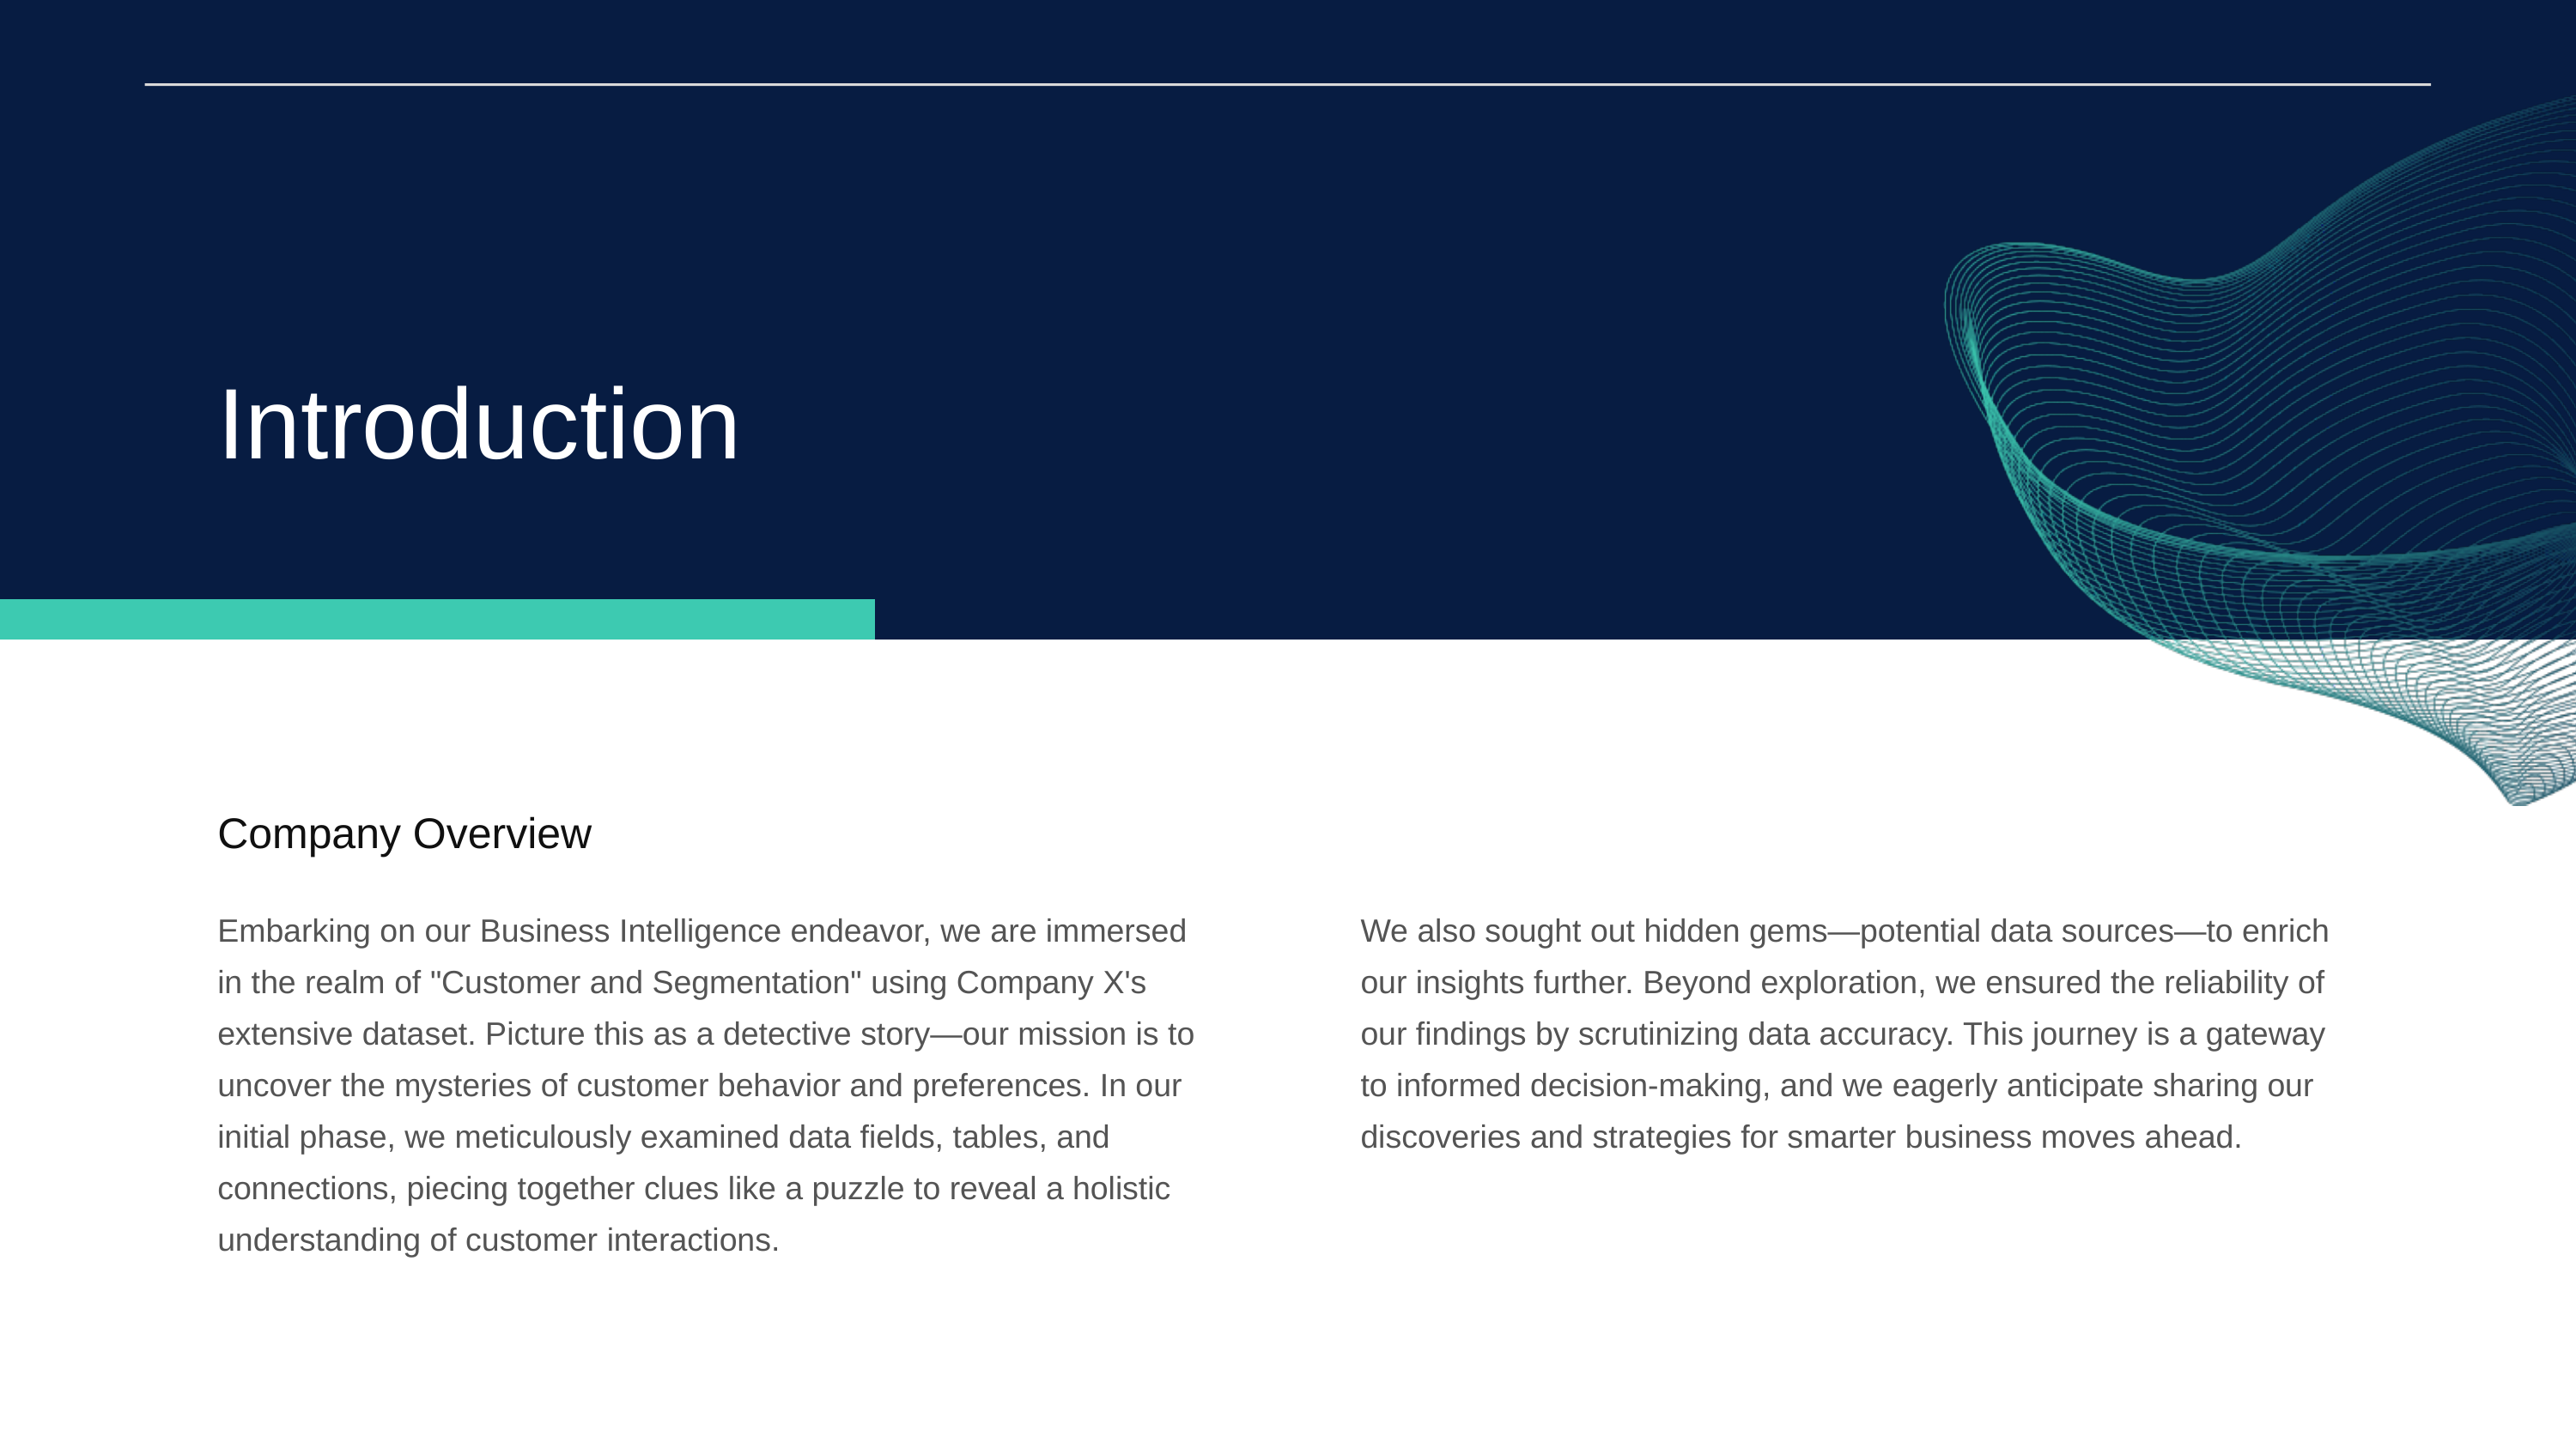

Introduction

Company Overview
Embarking on our Business Intelligence endeavor, we are immersed in the realm of "Customer and Segmentation" using Company X's extensive dataset. Picture this as a detective story—our mission is to uncover the mysteries of customer behavior and preferences. In our initial phase, we meticulously examined data fields, tables, and connections, piecing together clues like a puzzle to reveal a holistic understanding of customer interactions.
We also sought out hidden gems—potential data sources—to enrich our insights further. Beyond exploration, we ensured the reliability of our findings by scrutinizing data accuracy. This journey is a gateway to informed decision-making, and we eagerly anticipate sharing our discoveries and strategies for smarter business moves ahead.